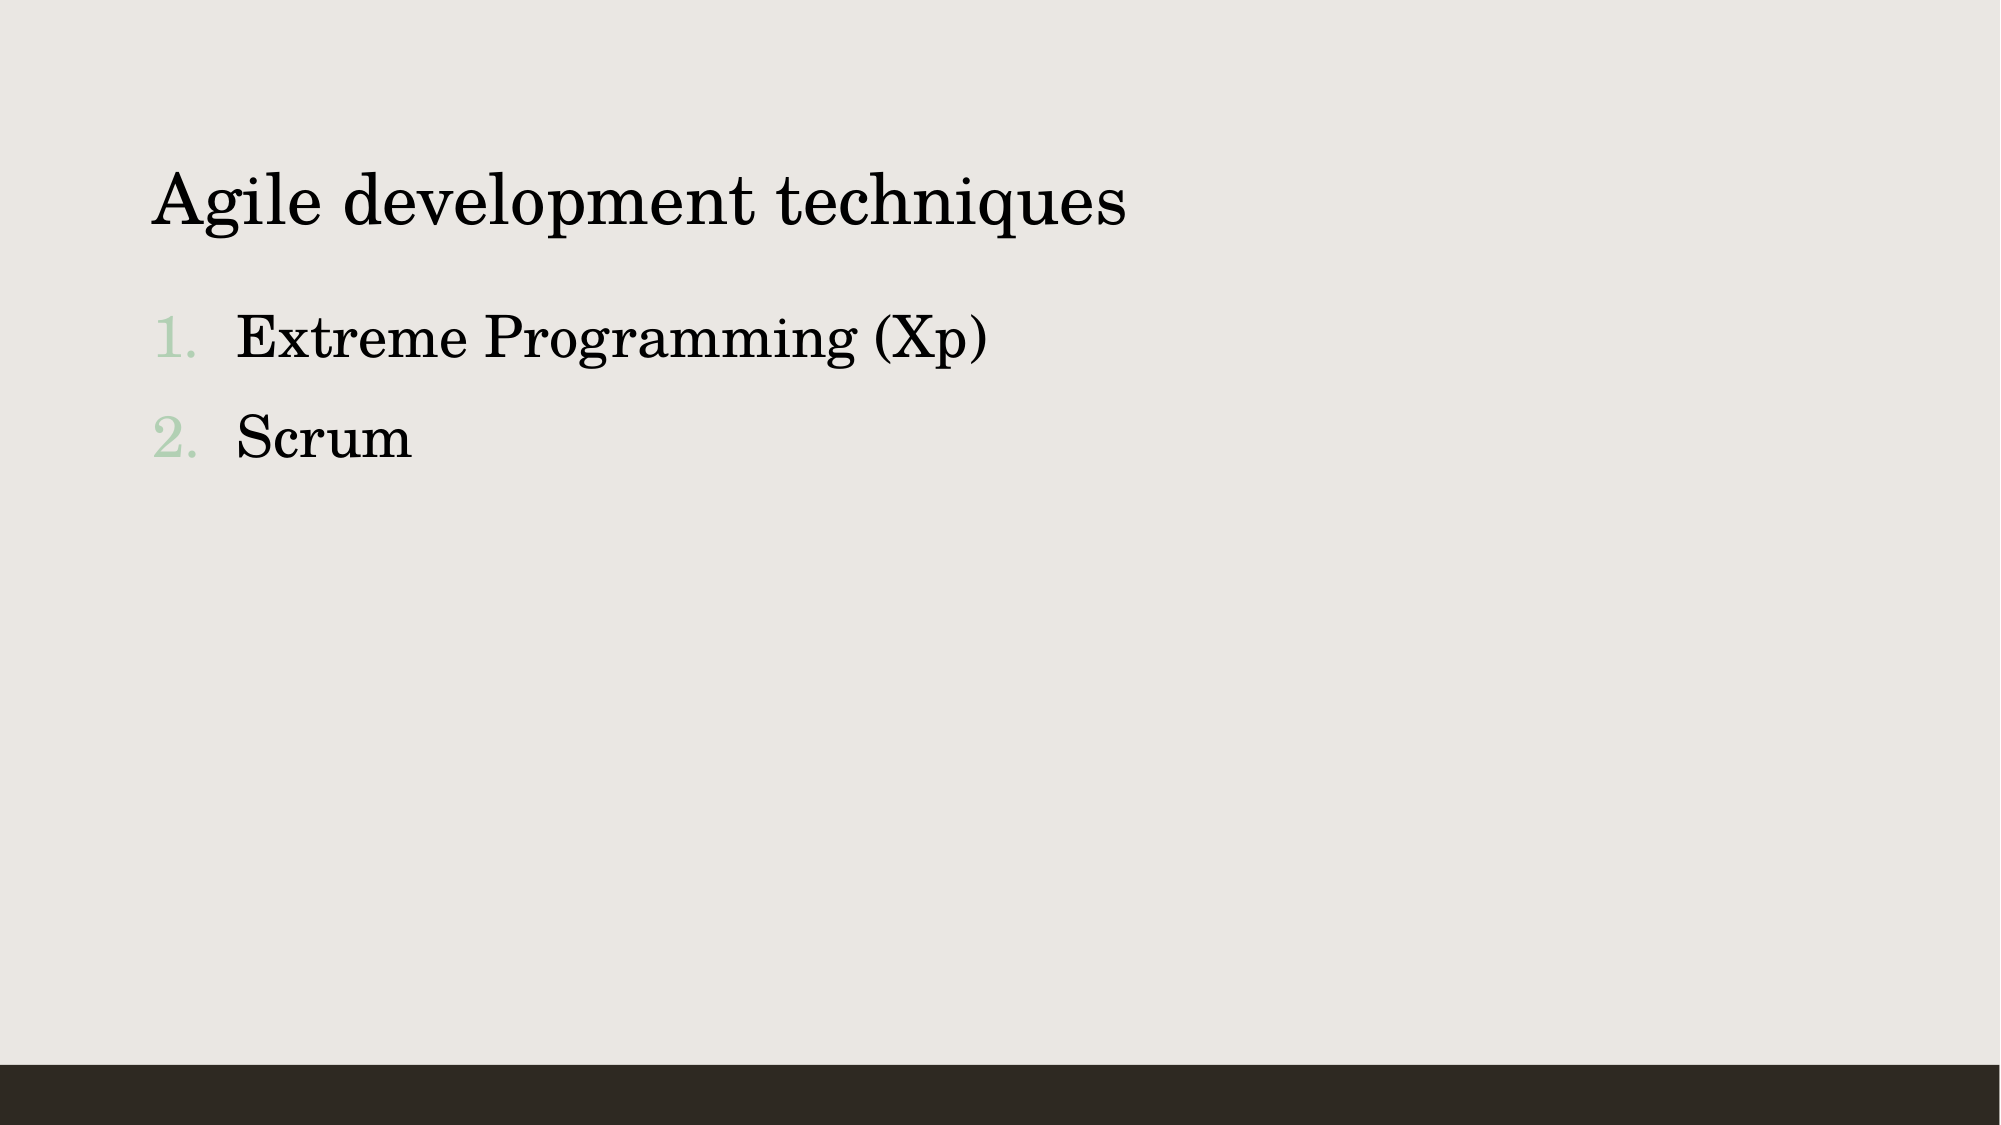

# Agile development techniques
Extreme Programming (Xp)
Scrum